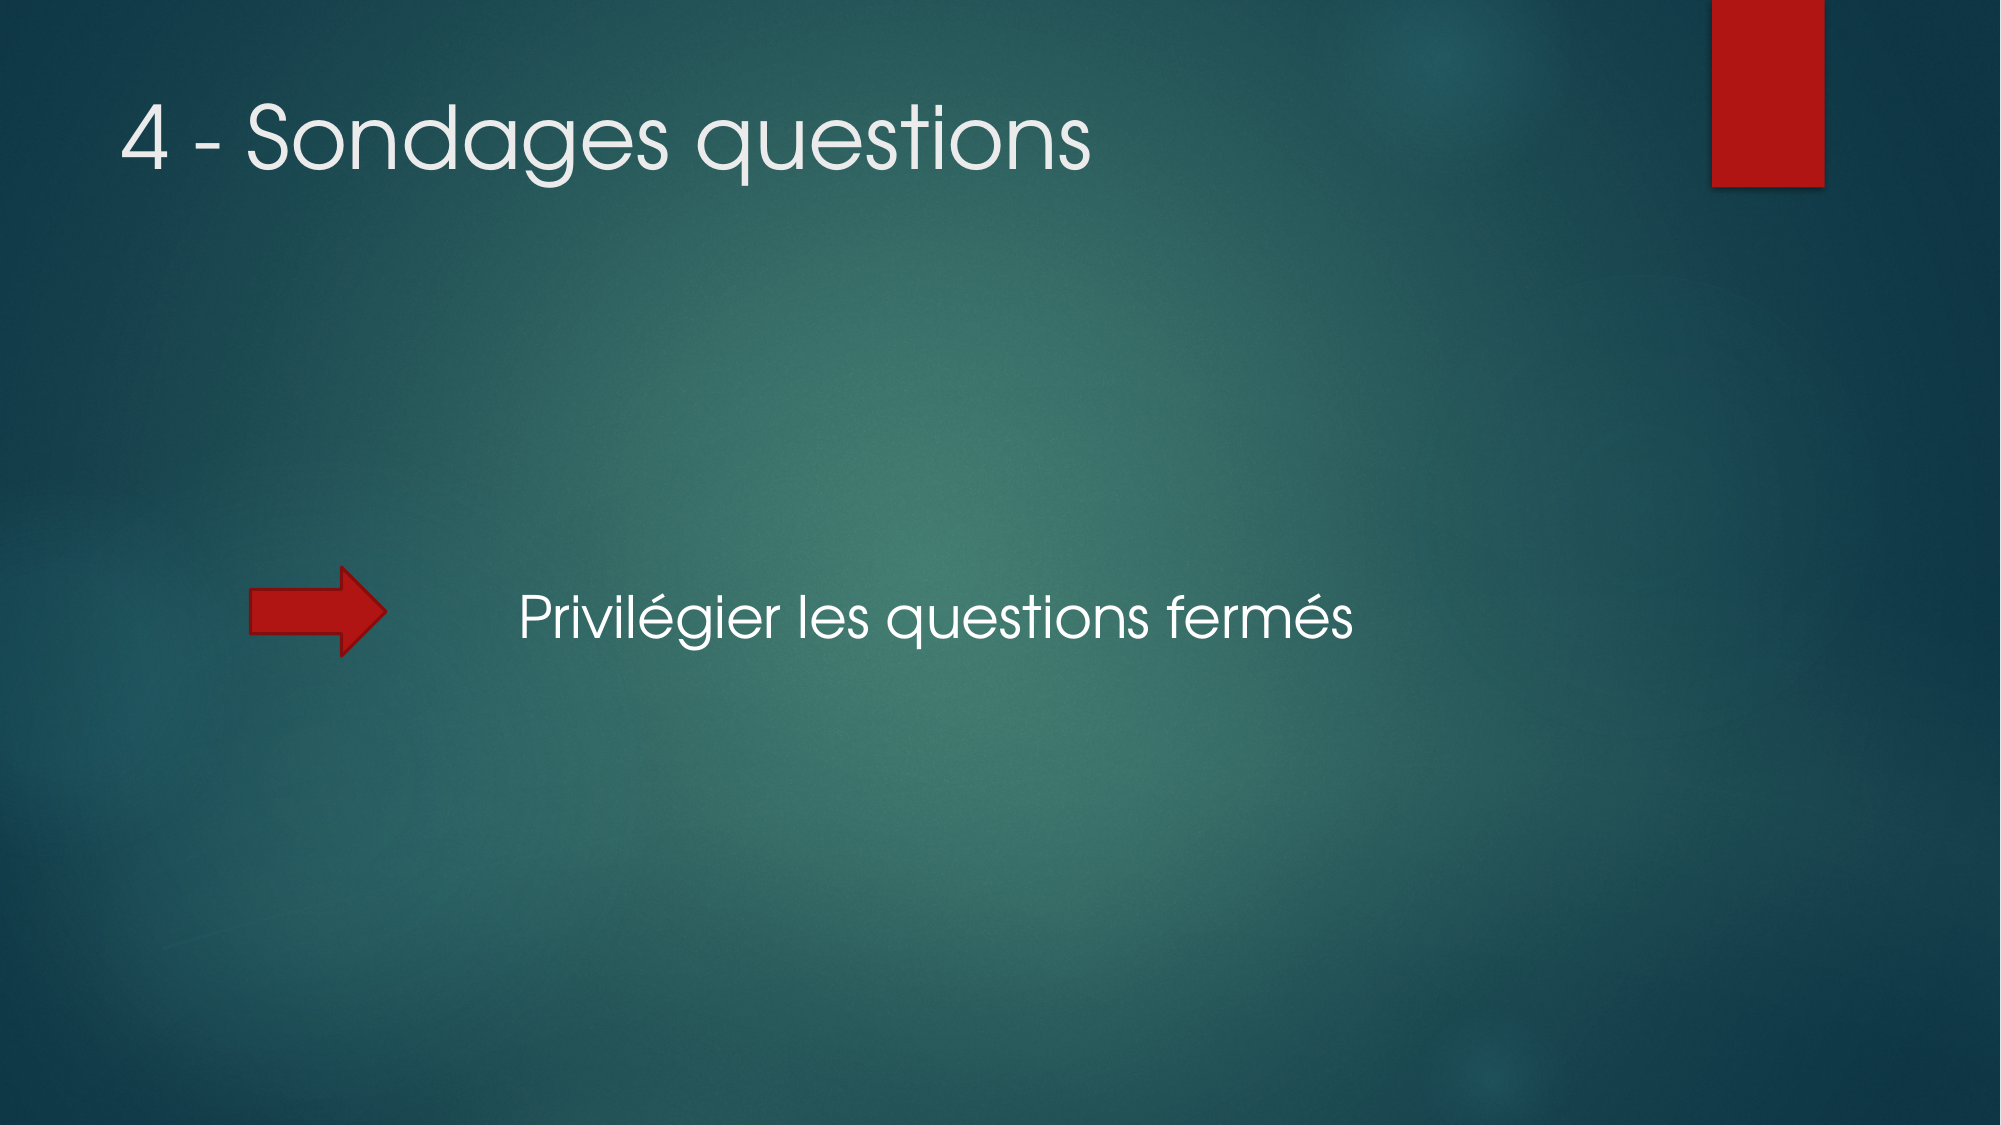

# 4 - Sondages questions

Privilégier les questions fermés